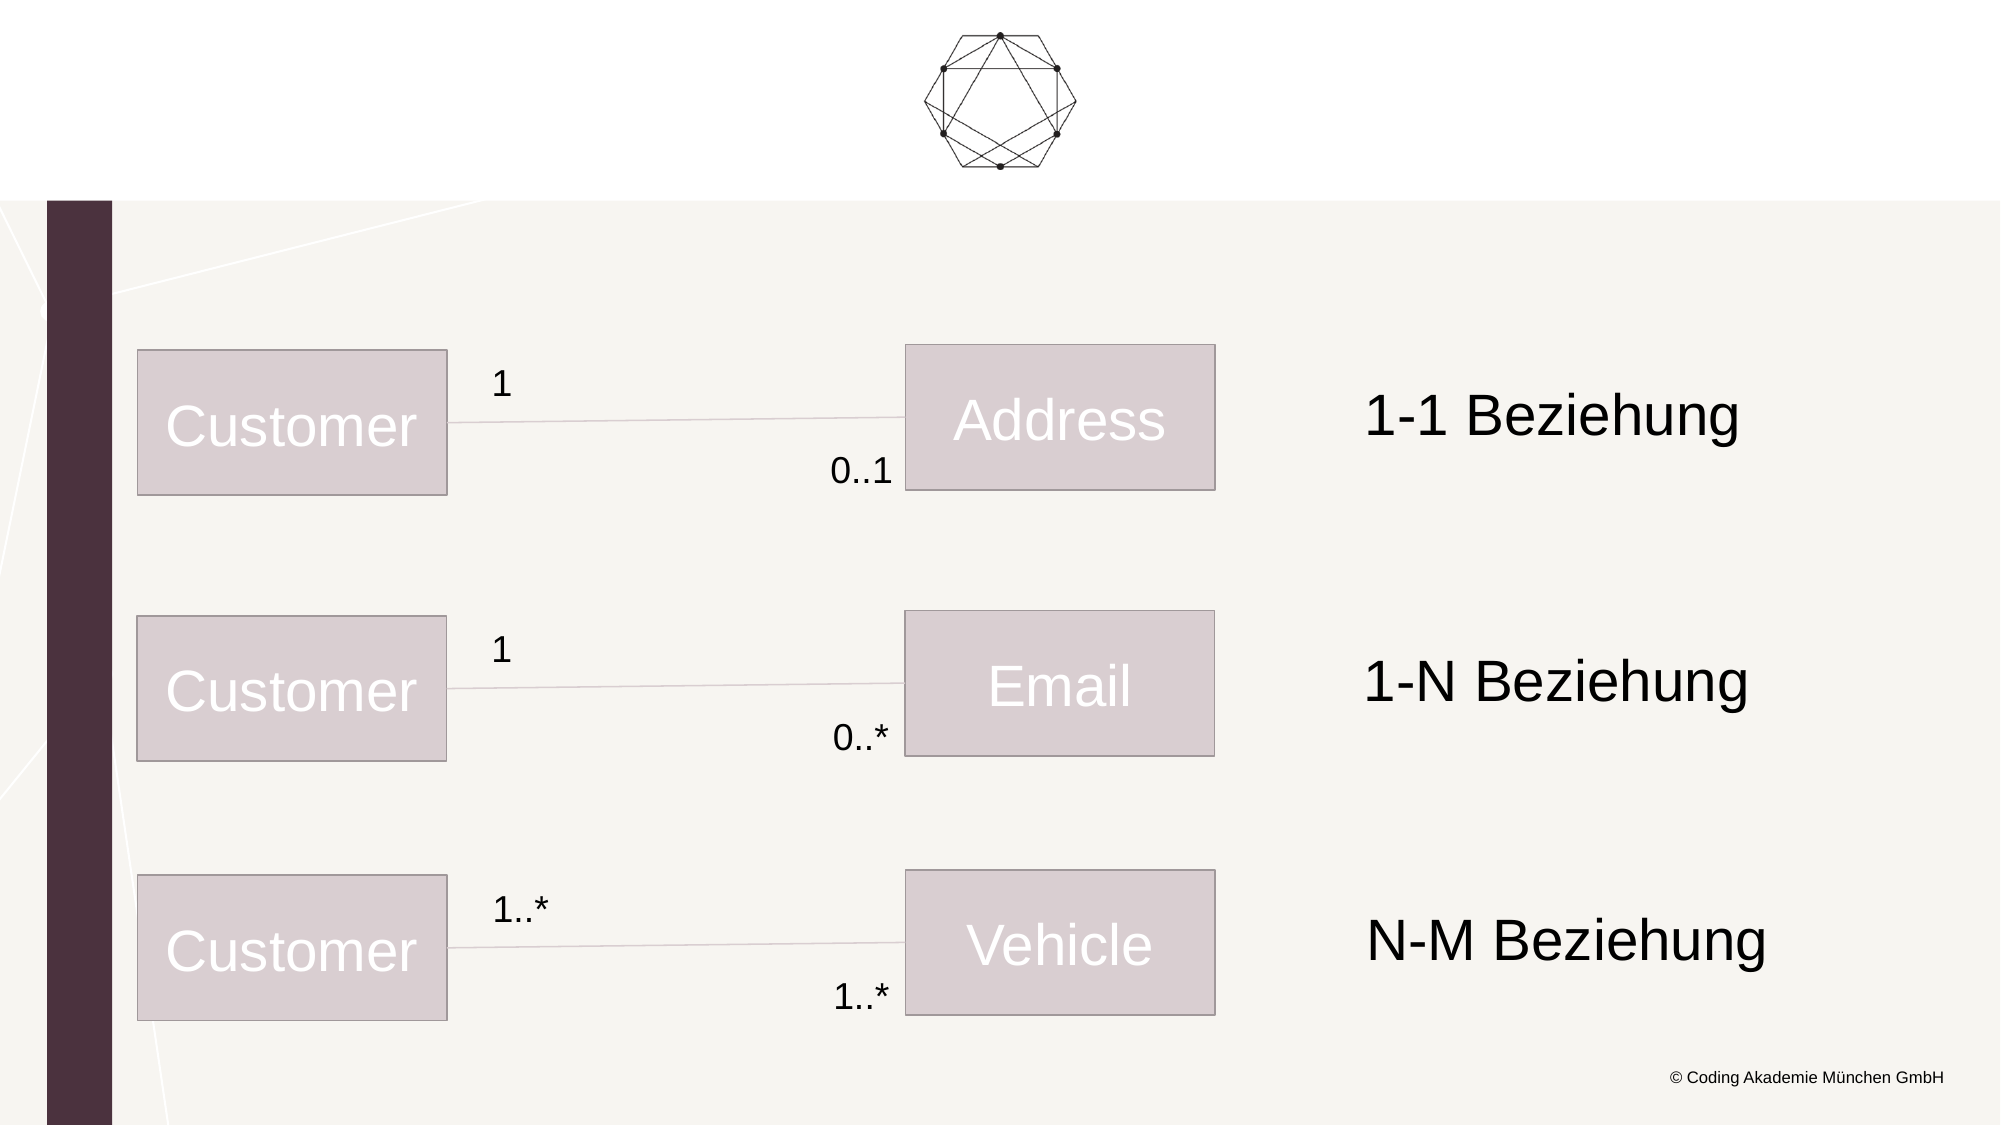

Address
Customer
1
1-1 Beziehung
0..1
Email
Customer
1
1-N Beziehung
0..*
Vehicle
Customer
1..*
N-M Beziehung
1..*
© Coding Akademie München GmbH